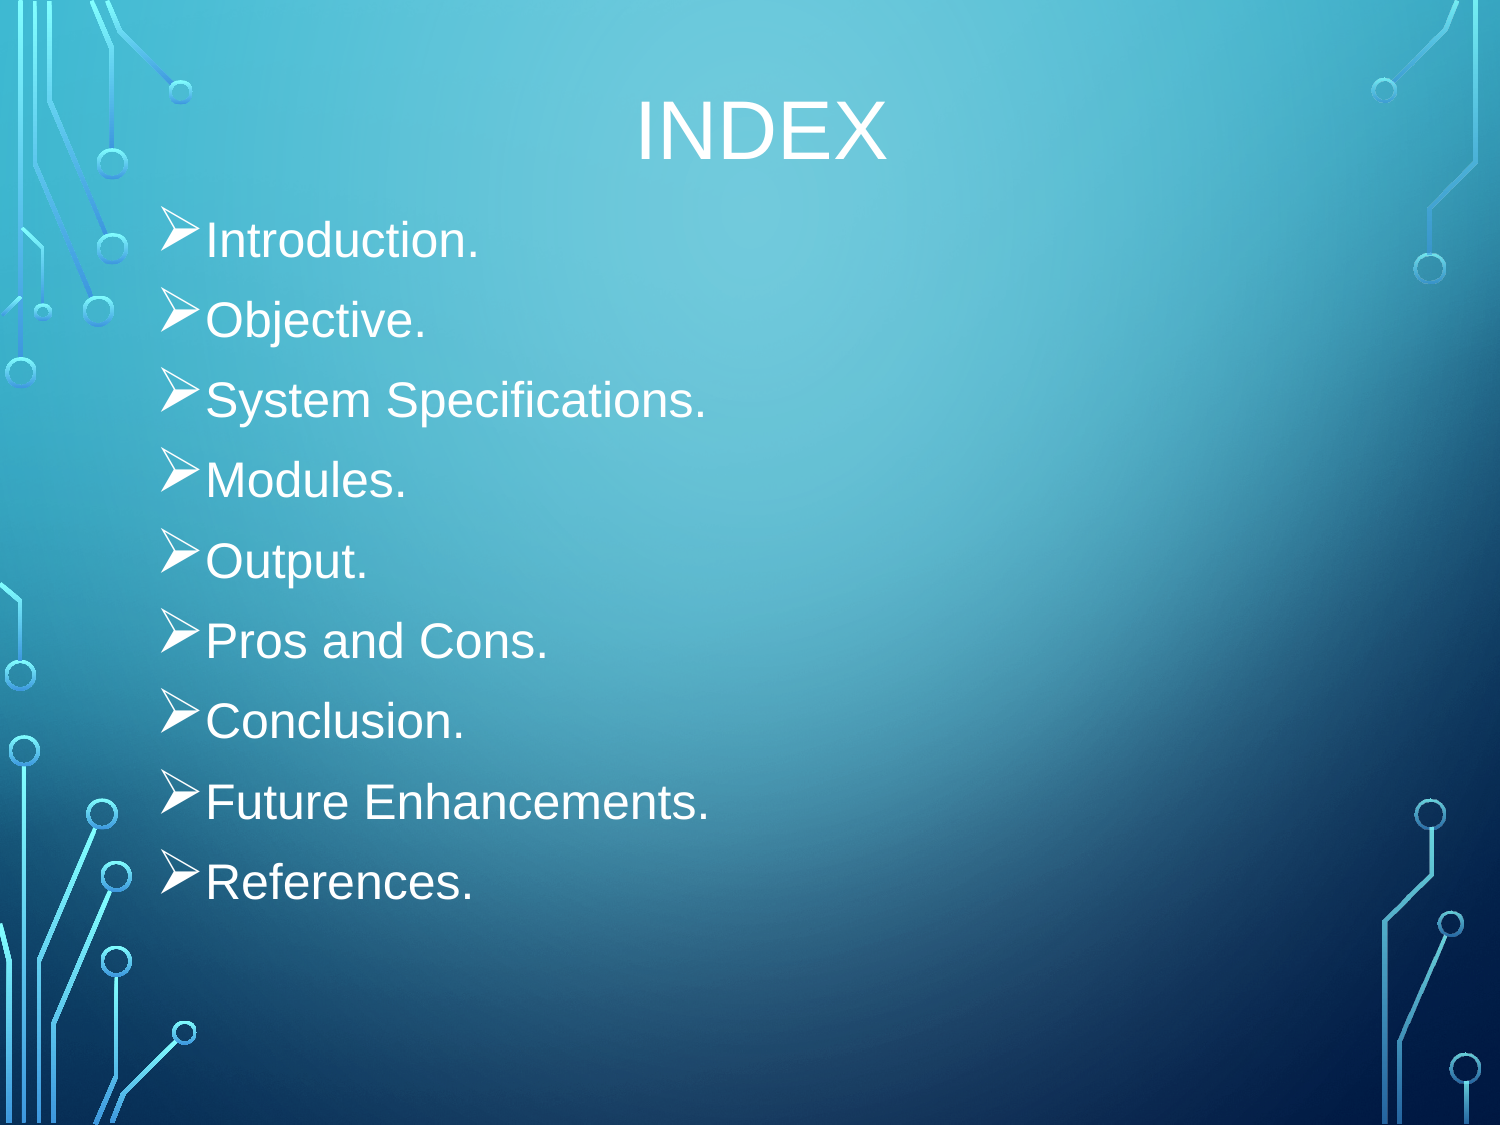

# INDEX
Introduction.
Objective.
System Specifications.
Modules.
Output.
Pros and Cons.
Conclusion.
Future Enhancements.
References.

2